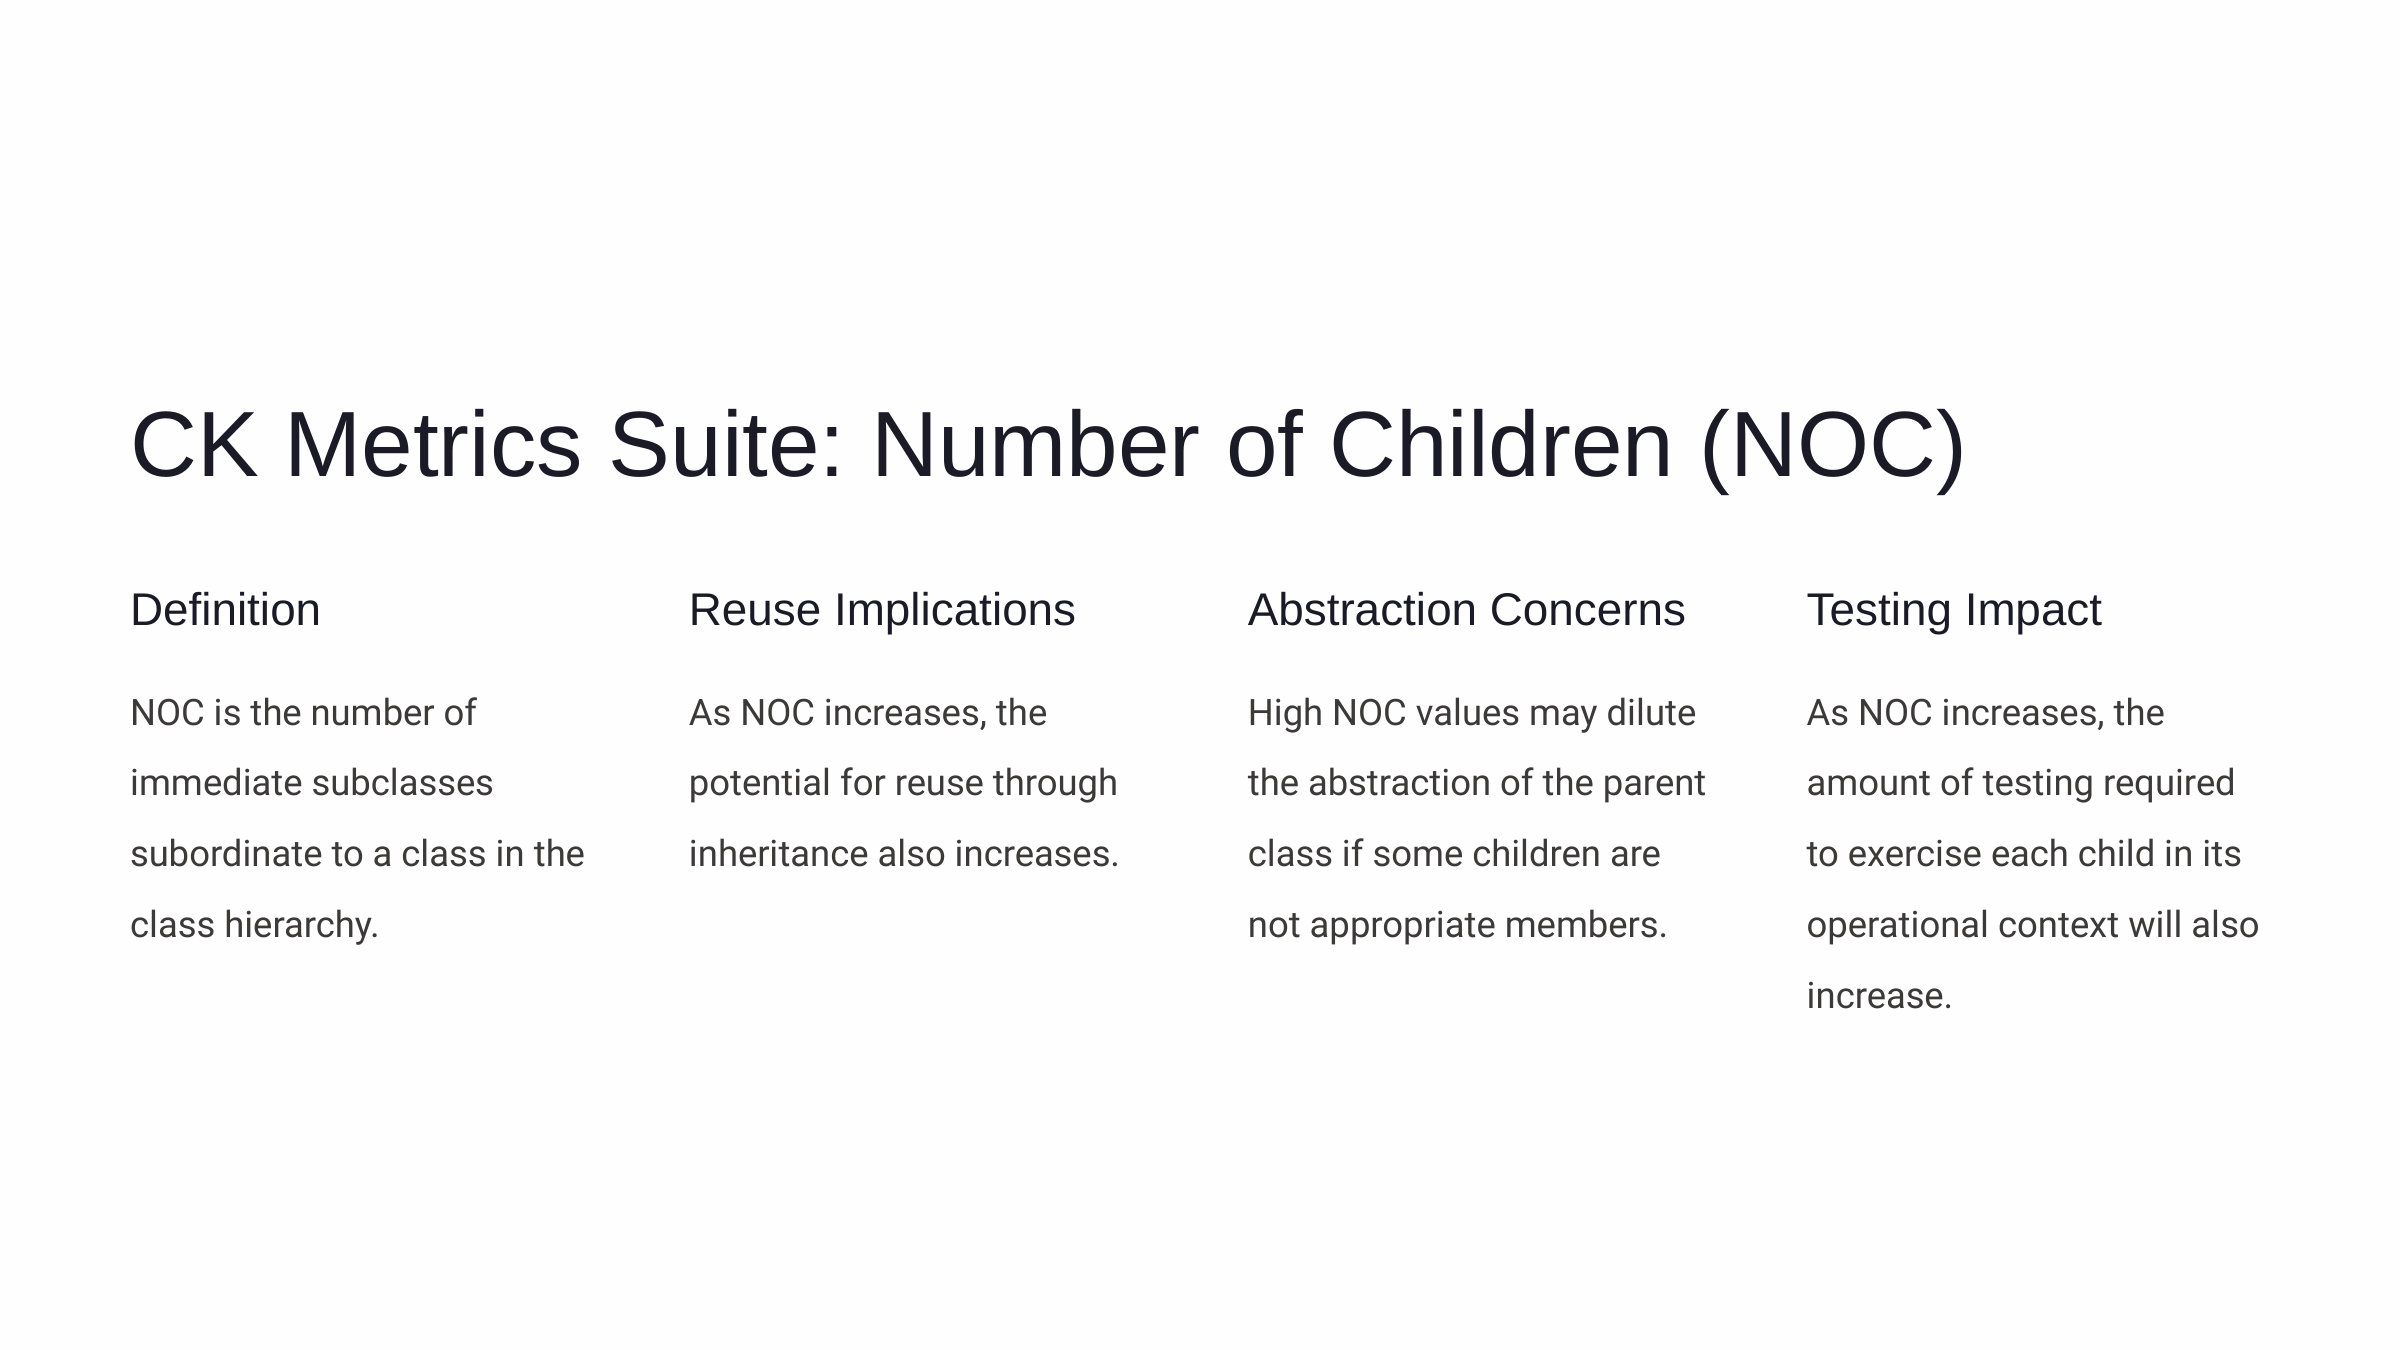

CK Metrics Suite: Number of Children (NOC)
Definition
Reuse Implications
Abstraction Concerns
Testing Impact
NOC is the number of immediate subclasses subordinate to a class in the class hierarchy.
As NOC increases, the potential for reuse through inheritance also increases.
High NOC values may dilute the abstraction of the parent class if some children are not appropriate members.
As NOC increases, the amount of testing required to exercise each child in its operational context will also increase.